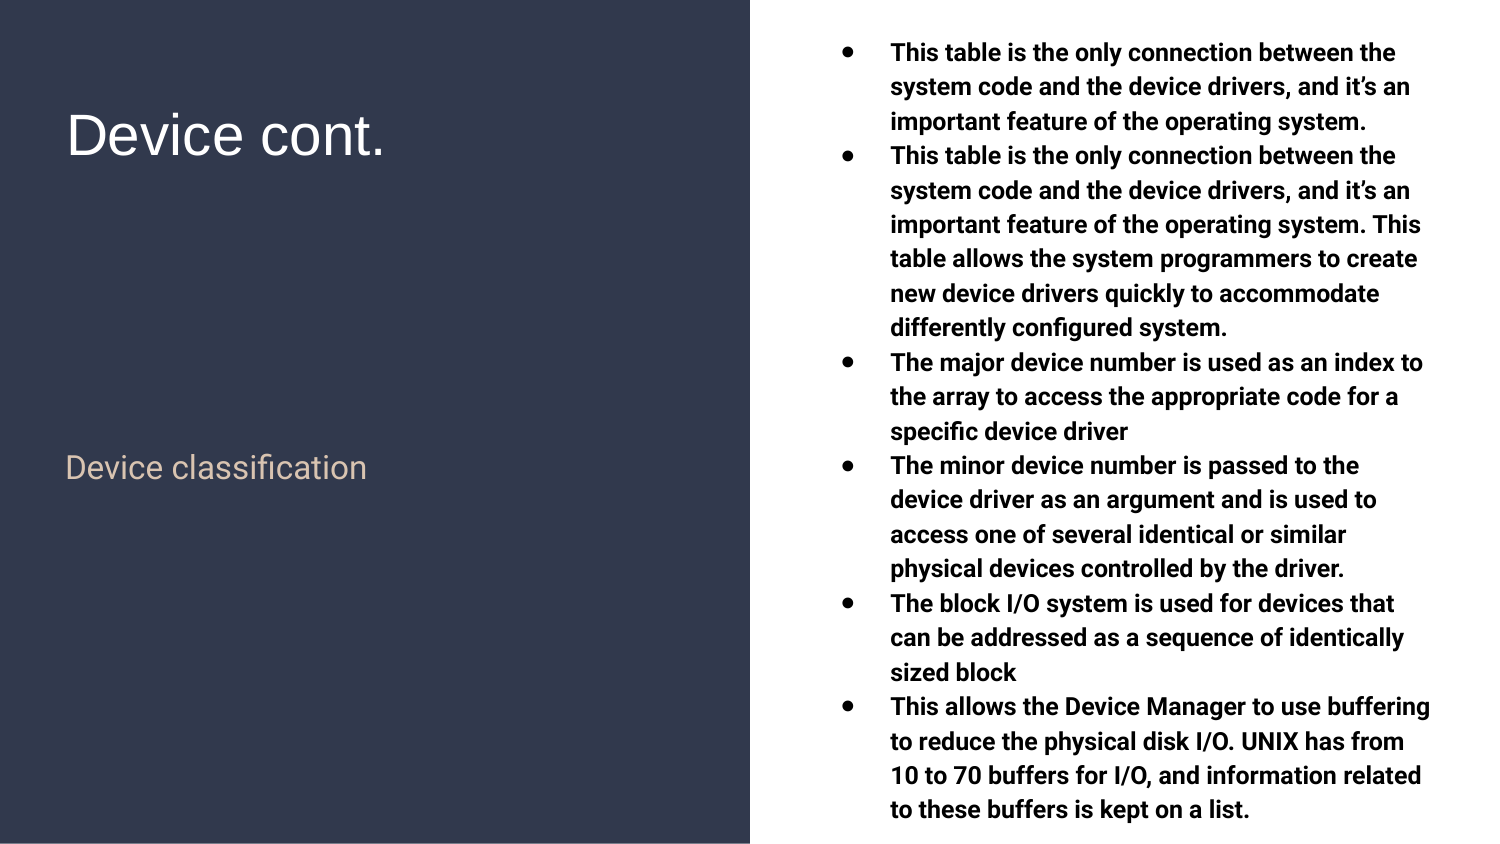

This table is the only connection between the system code and the device drivers, and it’s an important feature of the operating system.
This table is the only connection between the system code and the device drivers, and it’s an important feature of the operating system. This table allows the system programmers to create new device drivers quickly to accommodate differently configured system.
The major device number is used as an index to the array to access the appropriate code for a specific device driver
The minor device number is passed to the device driver as an argument and is used to access one of several identical or similar physical devices controlled by the driver.
The block I/O system is used for devices that can be addressed as a sequence of identically sized block
This allows the Device Manager to use buffering to reduce the physical disk I/O. UNIX has from 10 to 70 buffers for I/O, and information related to these buffers is kept on a list.

# Device cont.
Device classification